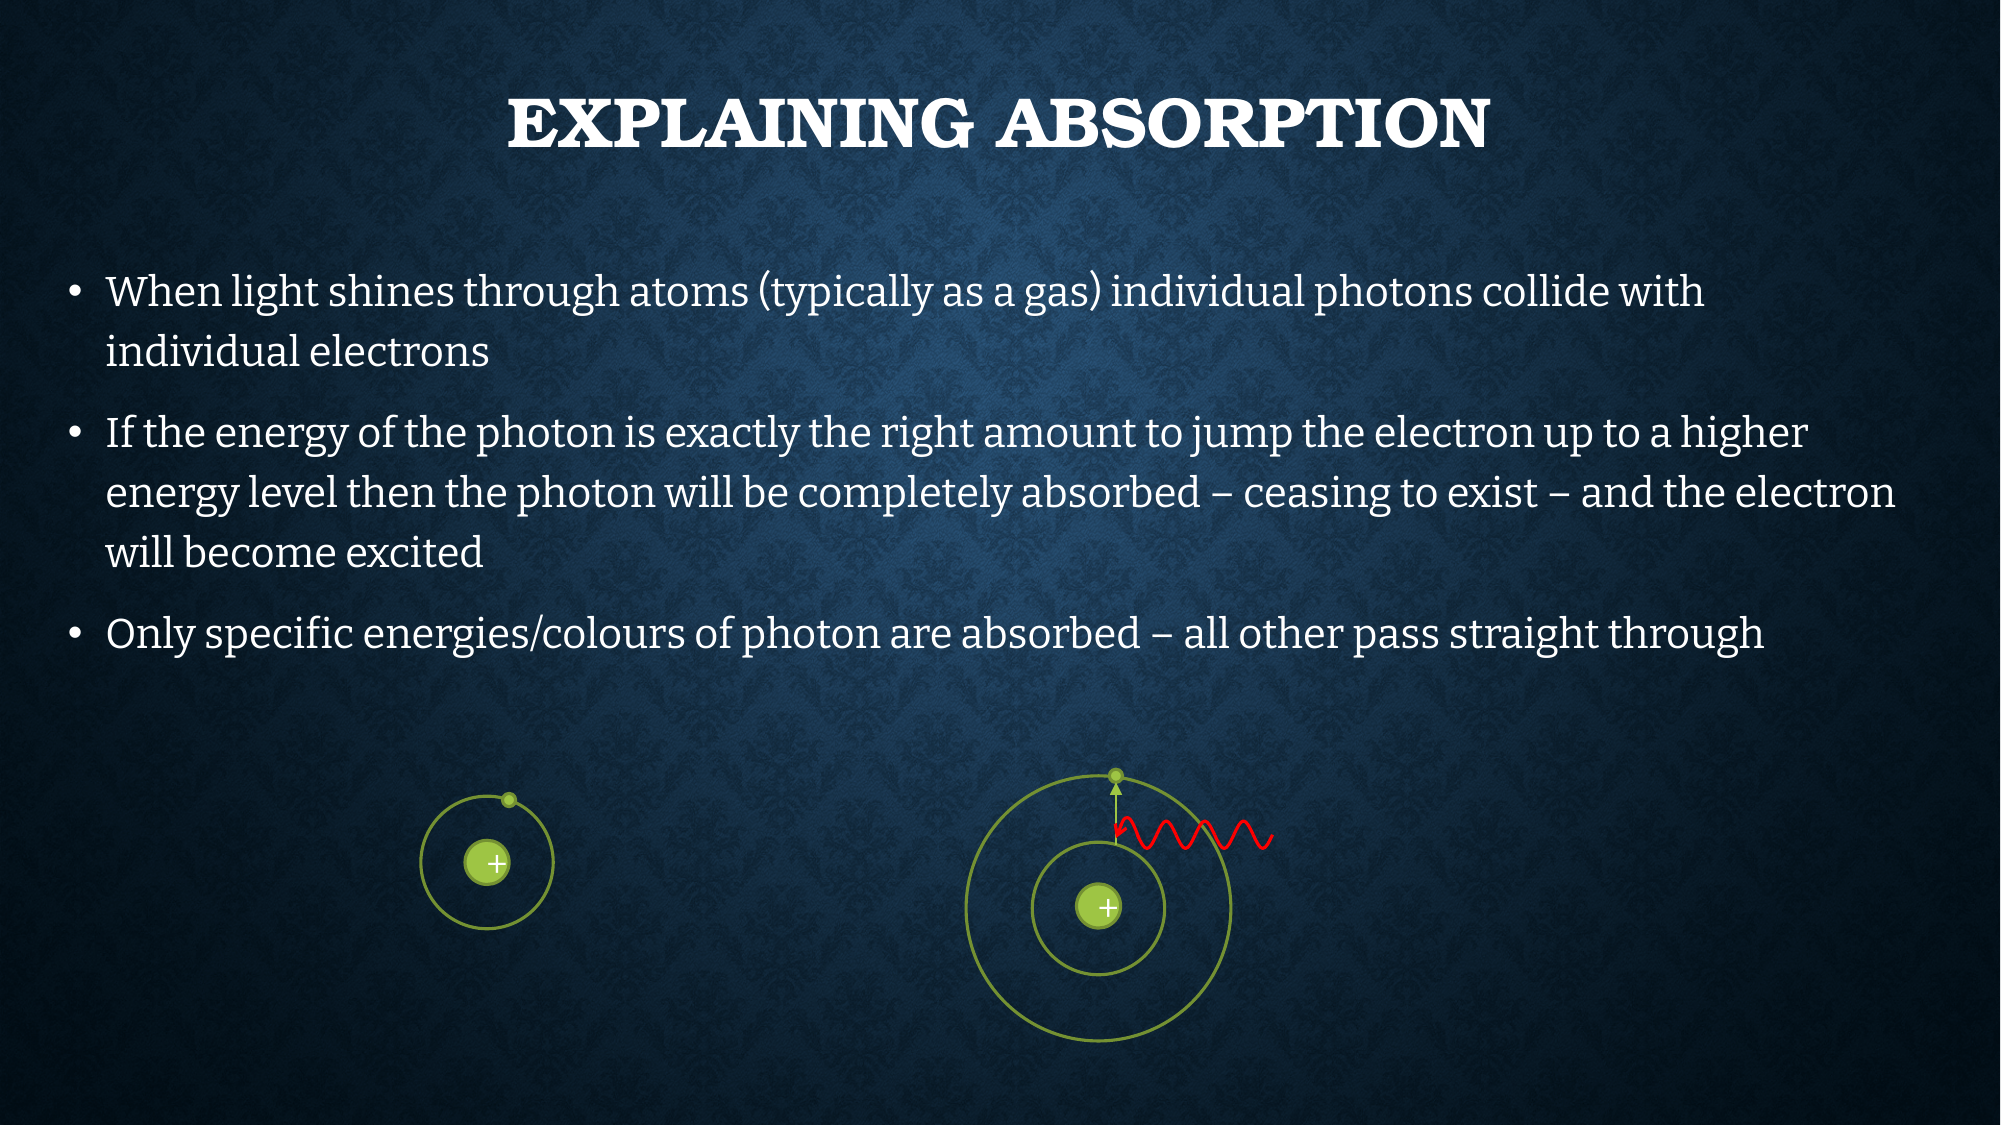

# Explaining Absorption
When light shines through atoms (typically as a gas) individual photons collide with individual electrons
If the energy of the photon is exactly the right amount to jump the electron up to a higher energy level then the photon will be completely absorbed – ceasing to exist – and the electron will become excited
Only specific energies/colours of photon are absorbed – all other pass straight through

+

+